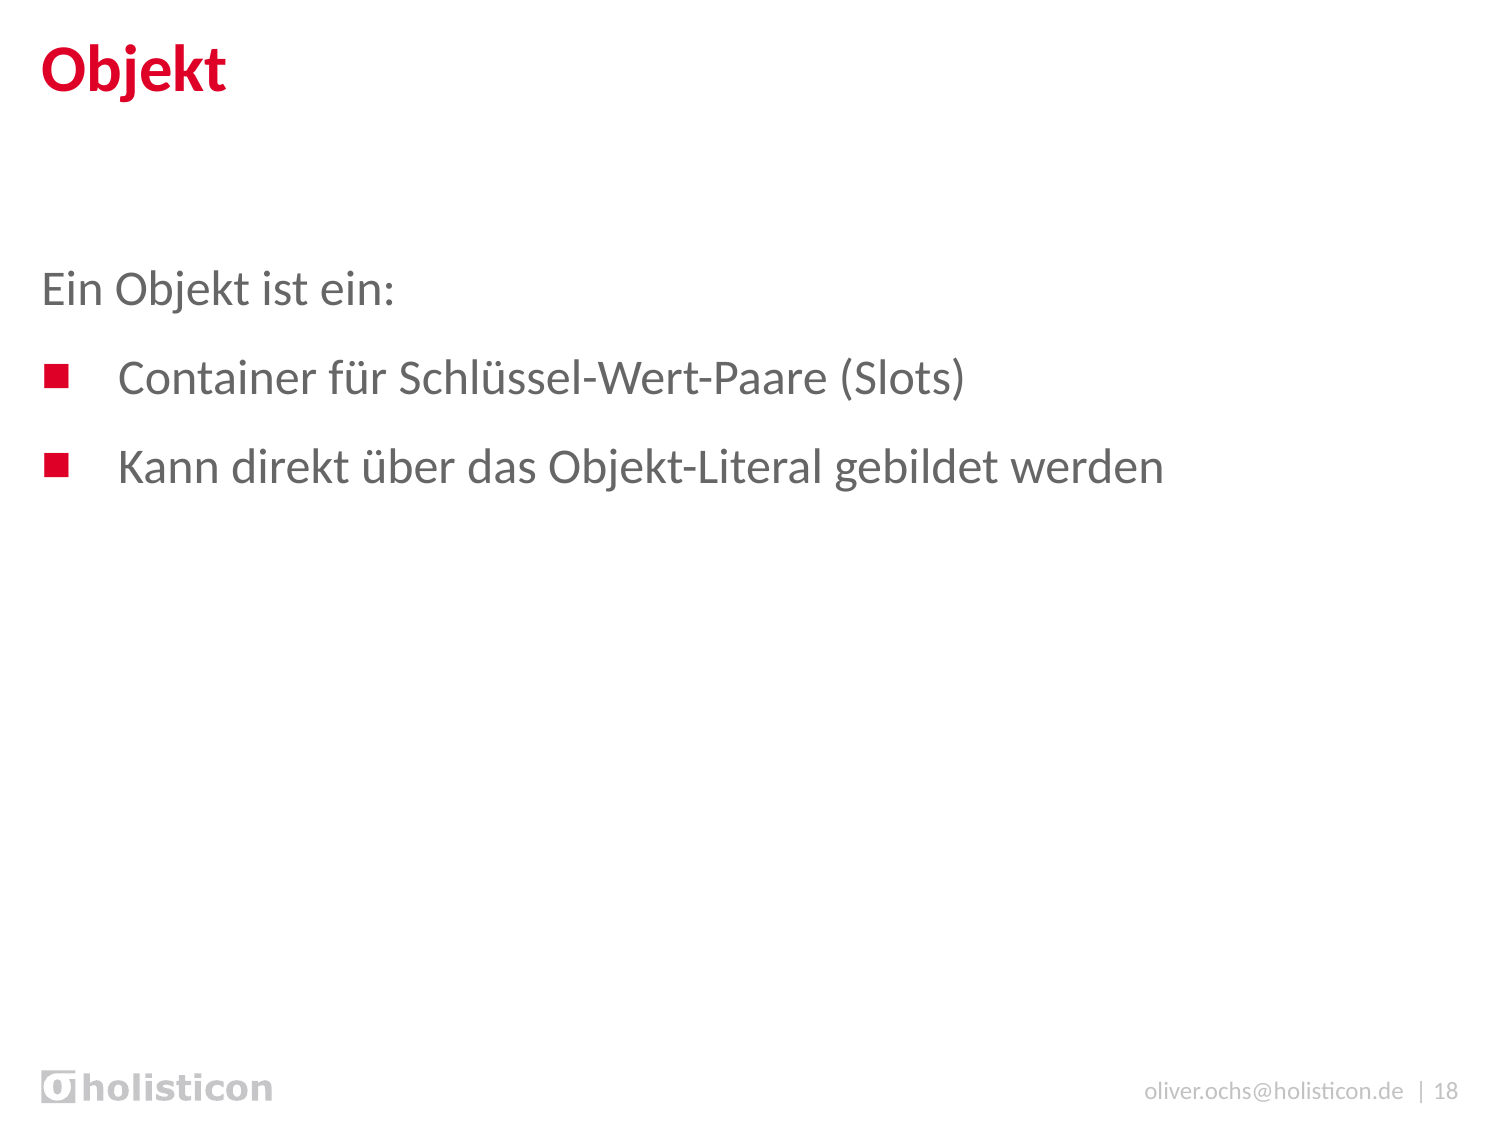

# Objekt
Ein Objekt ist ein:
Container für Schlüssel-Wert-Paare (Slots)
Kann direkt über das Objekt-Literal gebildet werden